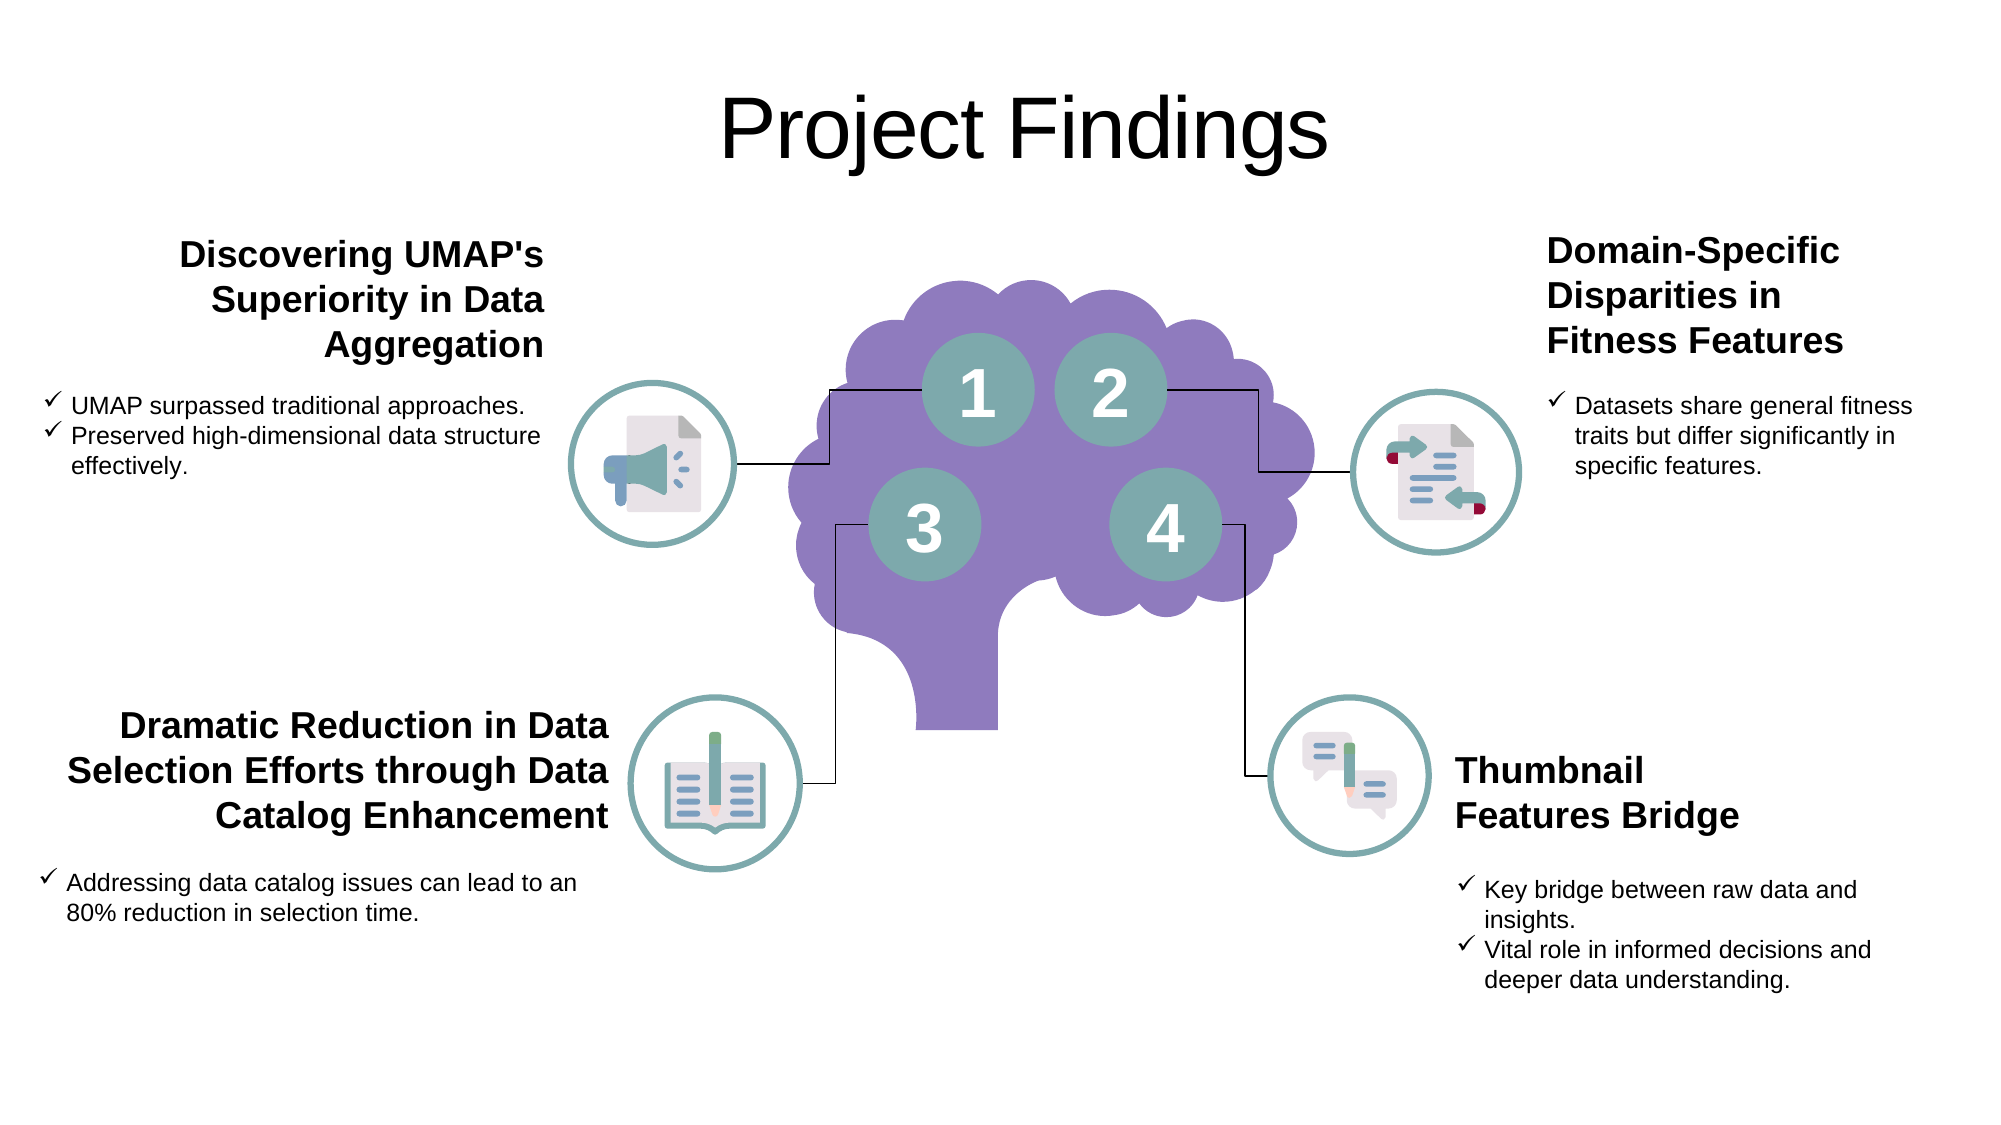

# Project Findings
Domain-Specific Disparities in Fitness Features
Datasets share general fitness traits but differ significantly in specific features.
Discovering UMAP's Superiority in Data Aggregation
UMAP surpassed traditional approaches.
Preserved high-dimensional data structure effectively.

1
2
4
3

Dramatic Reduction in Data Selection Efforts through Data Catalog Enhancement
Addressing data catalog issues can lead to an 80% reduction in selection time.

Thumbnail Features Bridge
Key bridge between raw data and insights.
Vital role in informed decisions and deeper data understanding.